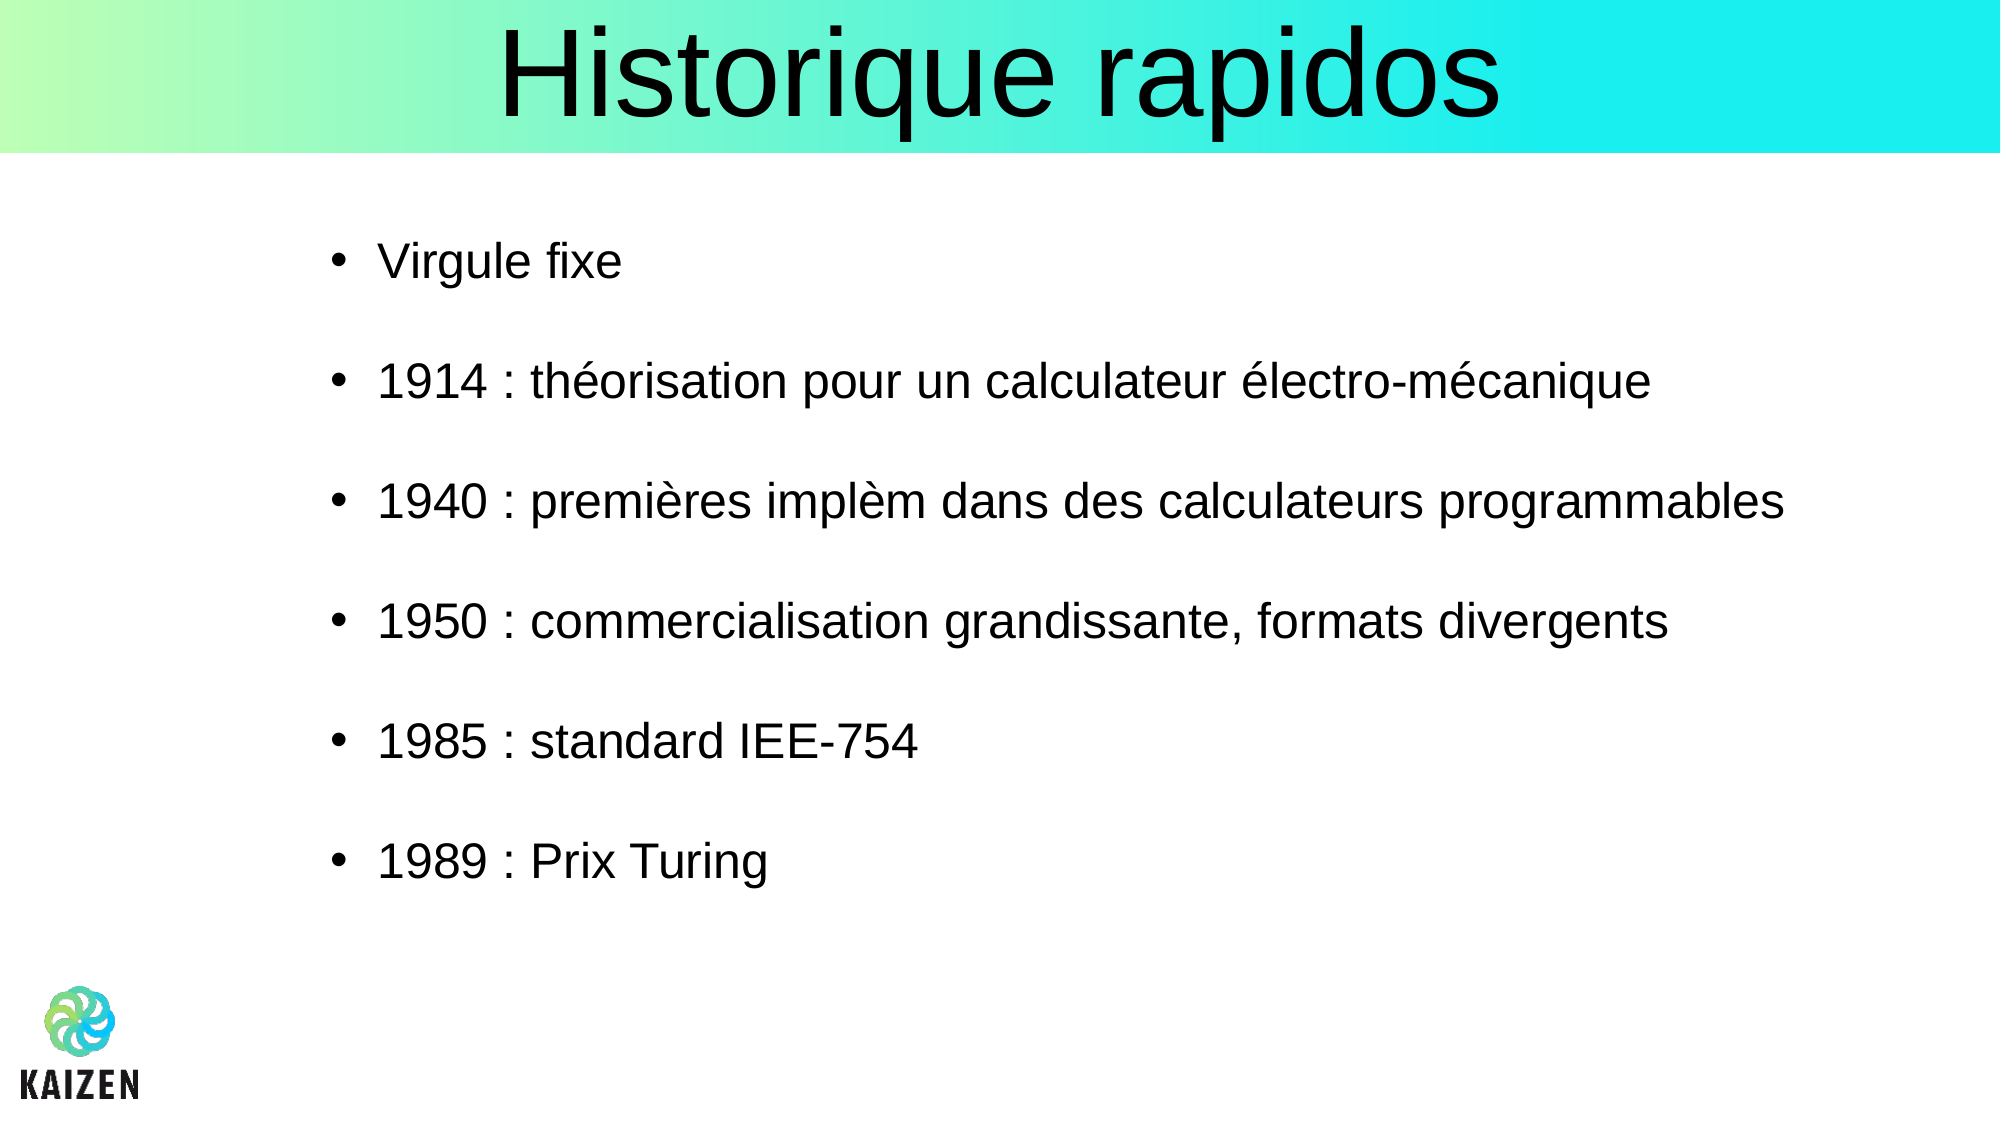

# Historique rapidos
Virgule fixe
1914 : théorisation pour un calculateur électro-mécanique
1940 : premières implèm dans des calculateurs programmables
1950 : commercialisation grandissante, formats divergents
1985 : standard IEE-754
1989 : Prix Turing